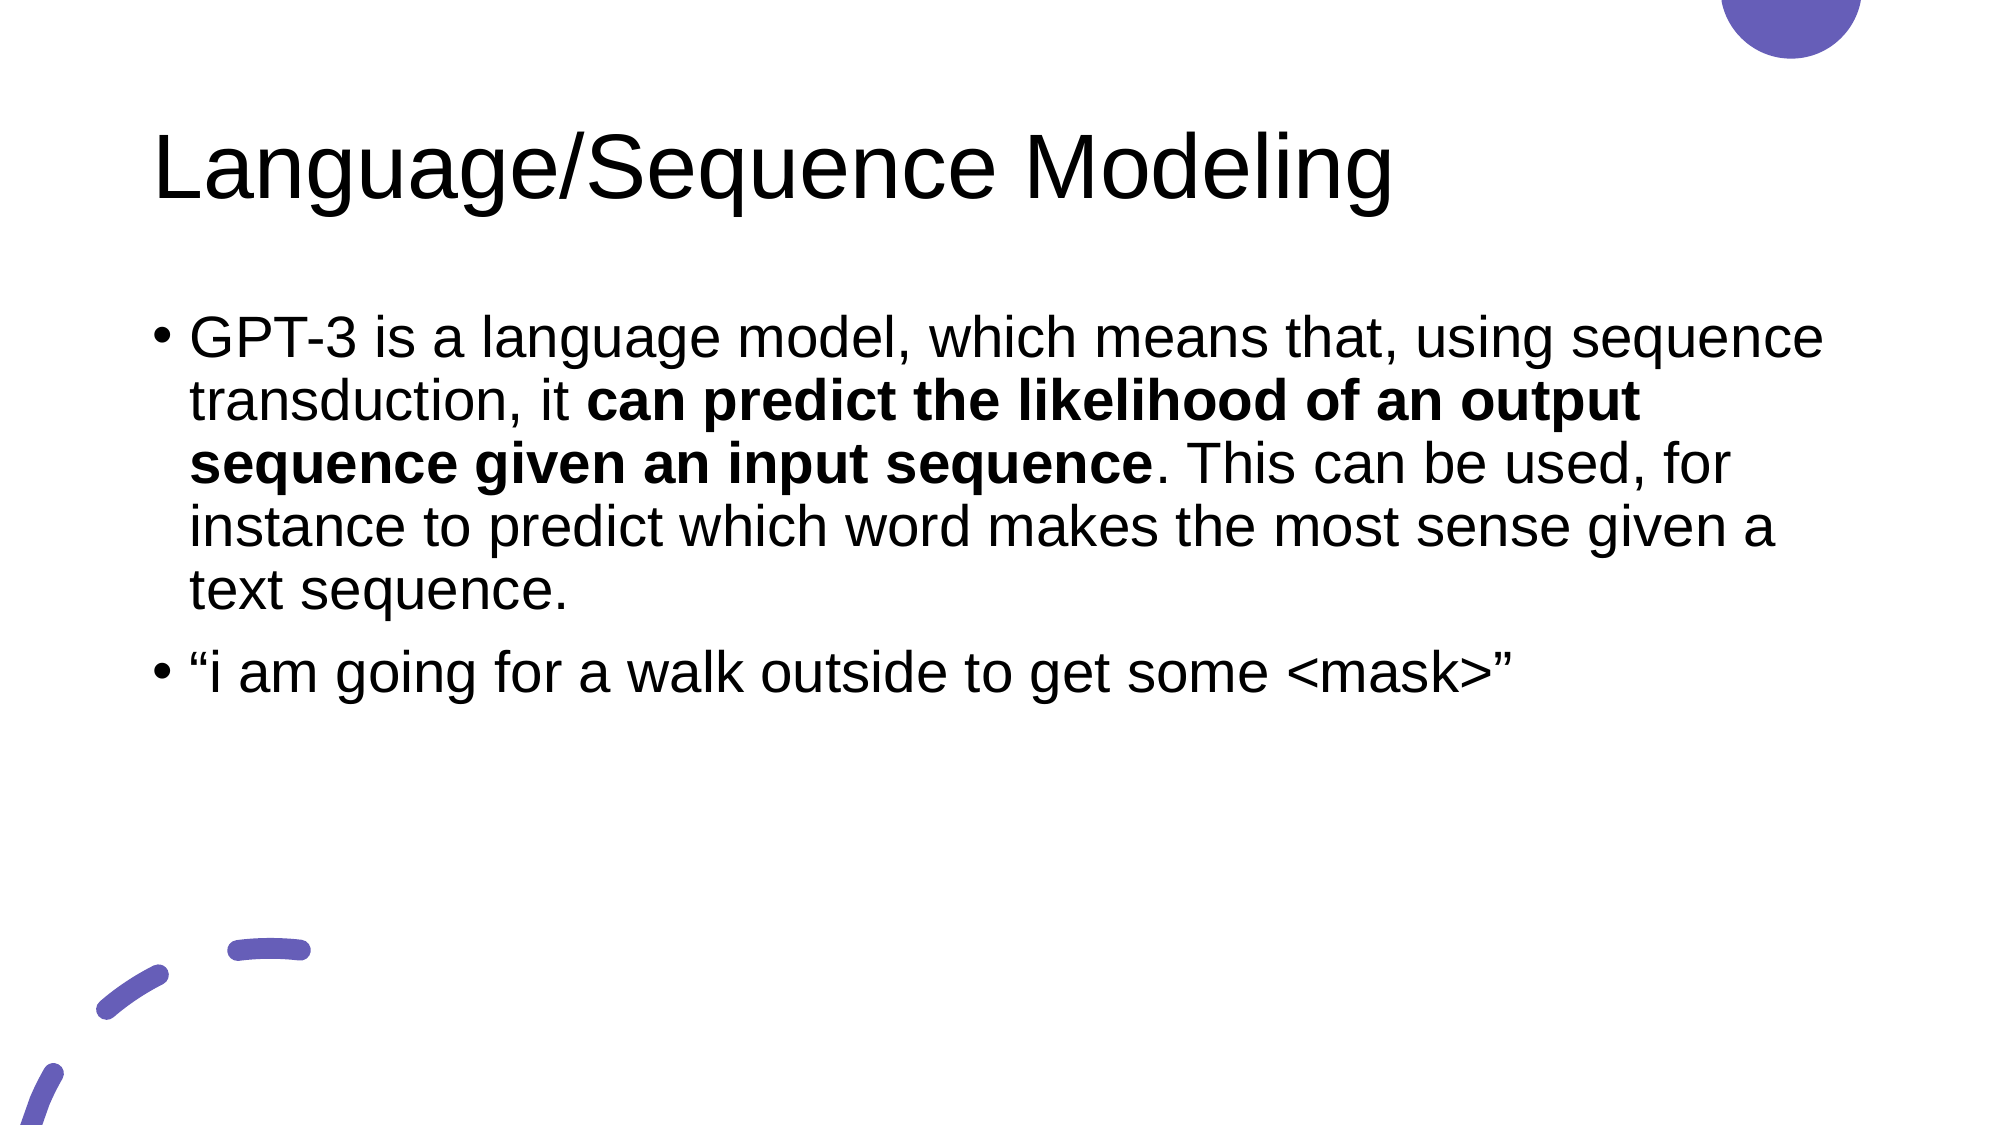

# Language/Sequence Modeling
GPT-3 is a language model, which means that, using sequence transduction, it can predict the likelihood of an output sequence given an input sequence. This can be used, for instance to predict which word makes the most sense given a text sequence.
“i am going for a walk outside to get some <mask>”